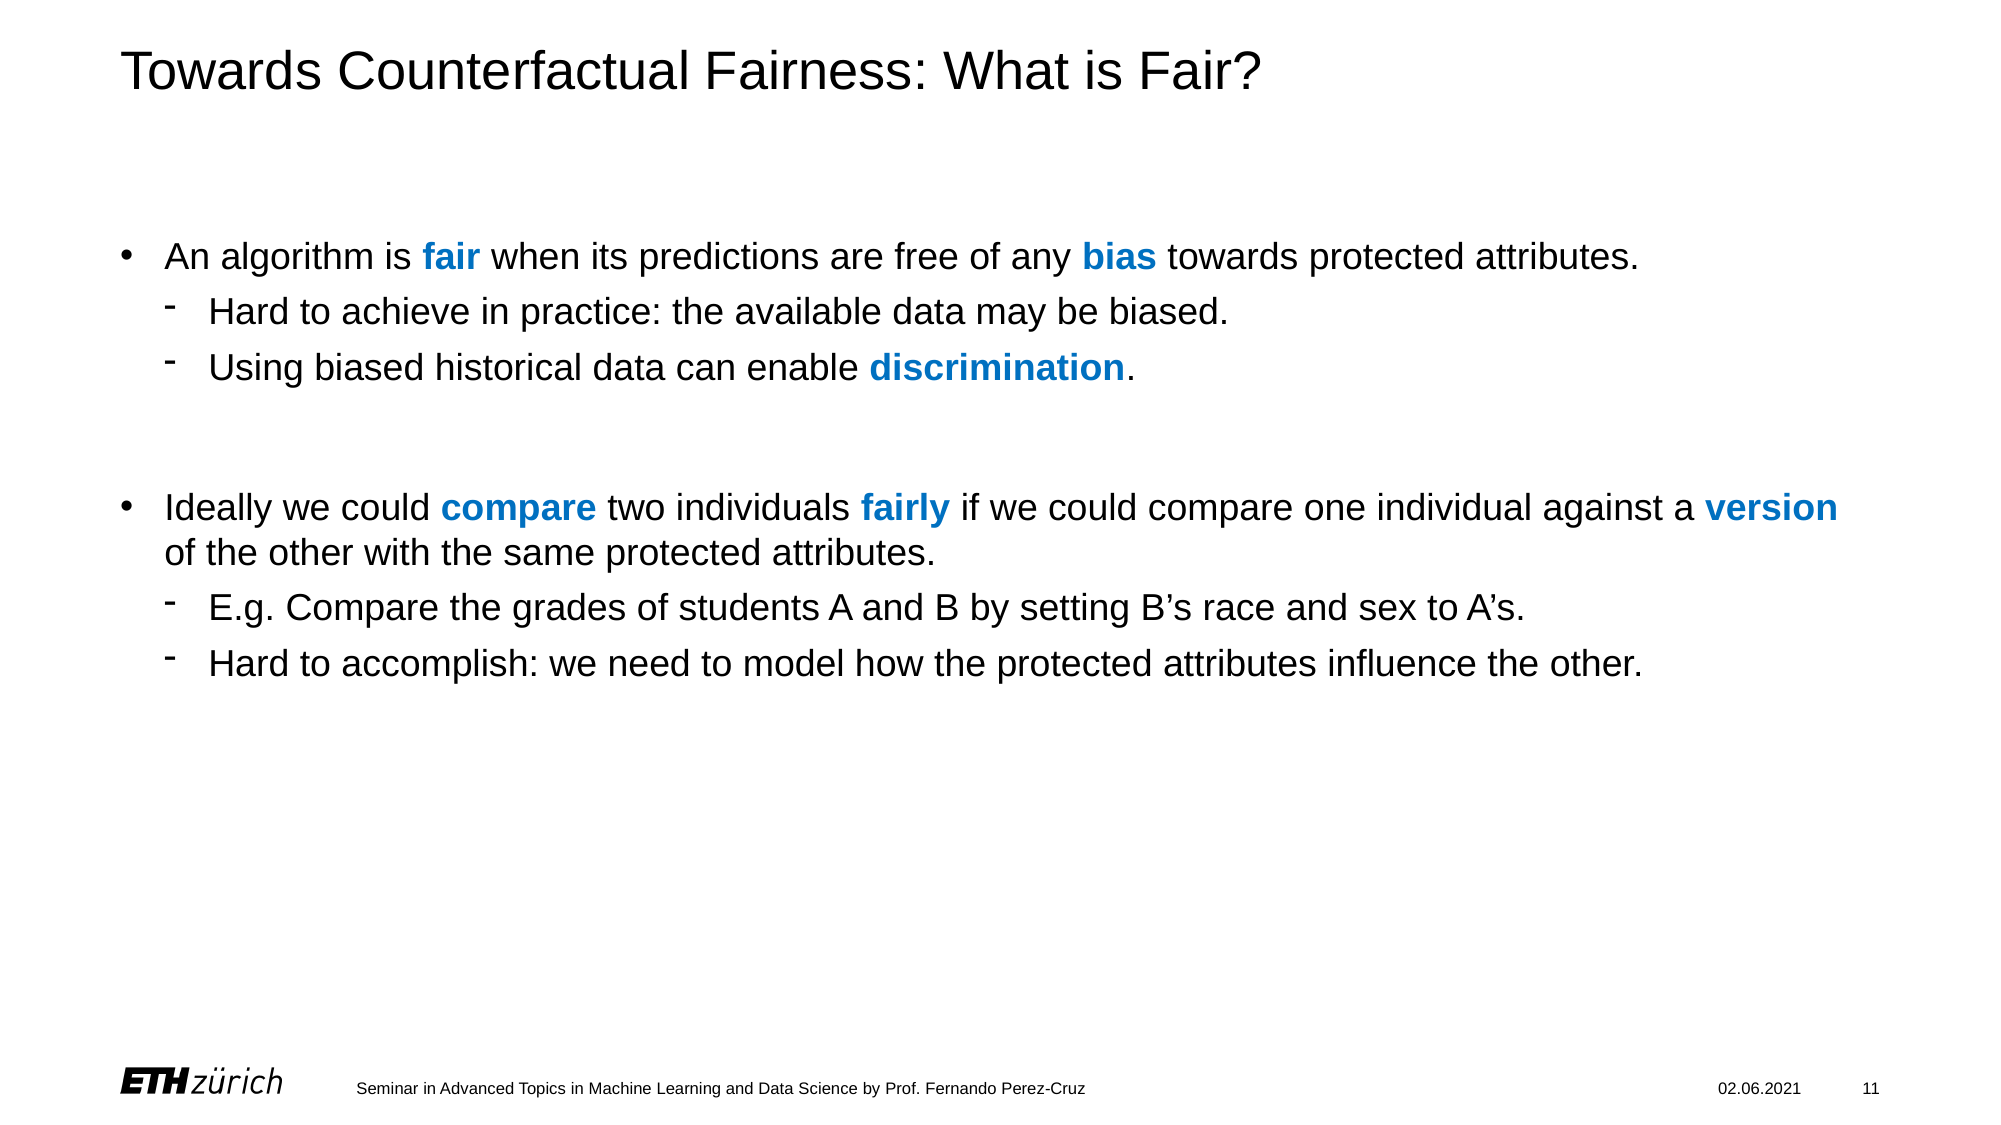

# Towards Counterfactual Fairness: What is Fair?
An algorithm is fair when its predictions are free of any bias towards protected attributes.
Hard to achieve in practice: the available data may be biased.
Using biased historical data can enable discrimination.

Ideally we could compare two individuals fairly if we could compare one individual against a version of the other with the same protected attributes.
E.g. Compare the grades of students A and B by setting B’s race and sex to A’s.
Hard to accomplish: we need to model how the protected attributes influence the other.
Seminar in Advanced Topics in Machine Learning and Data Science by Prof. Fernando Perez-Cruz
02.06.2021
11